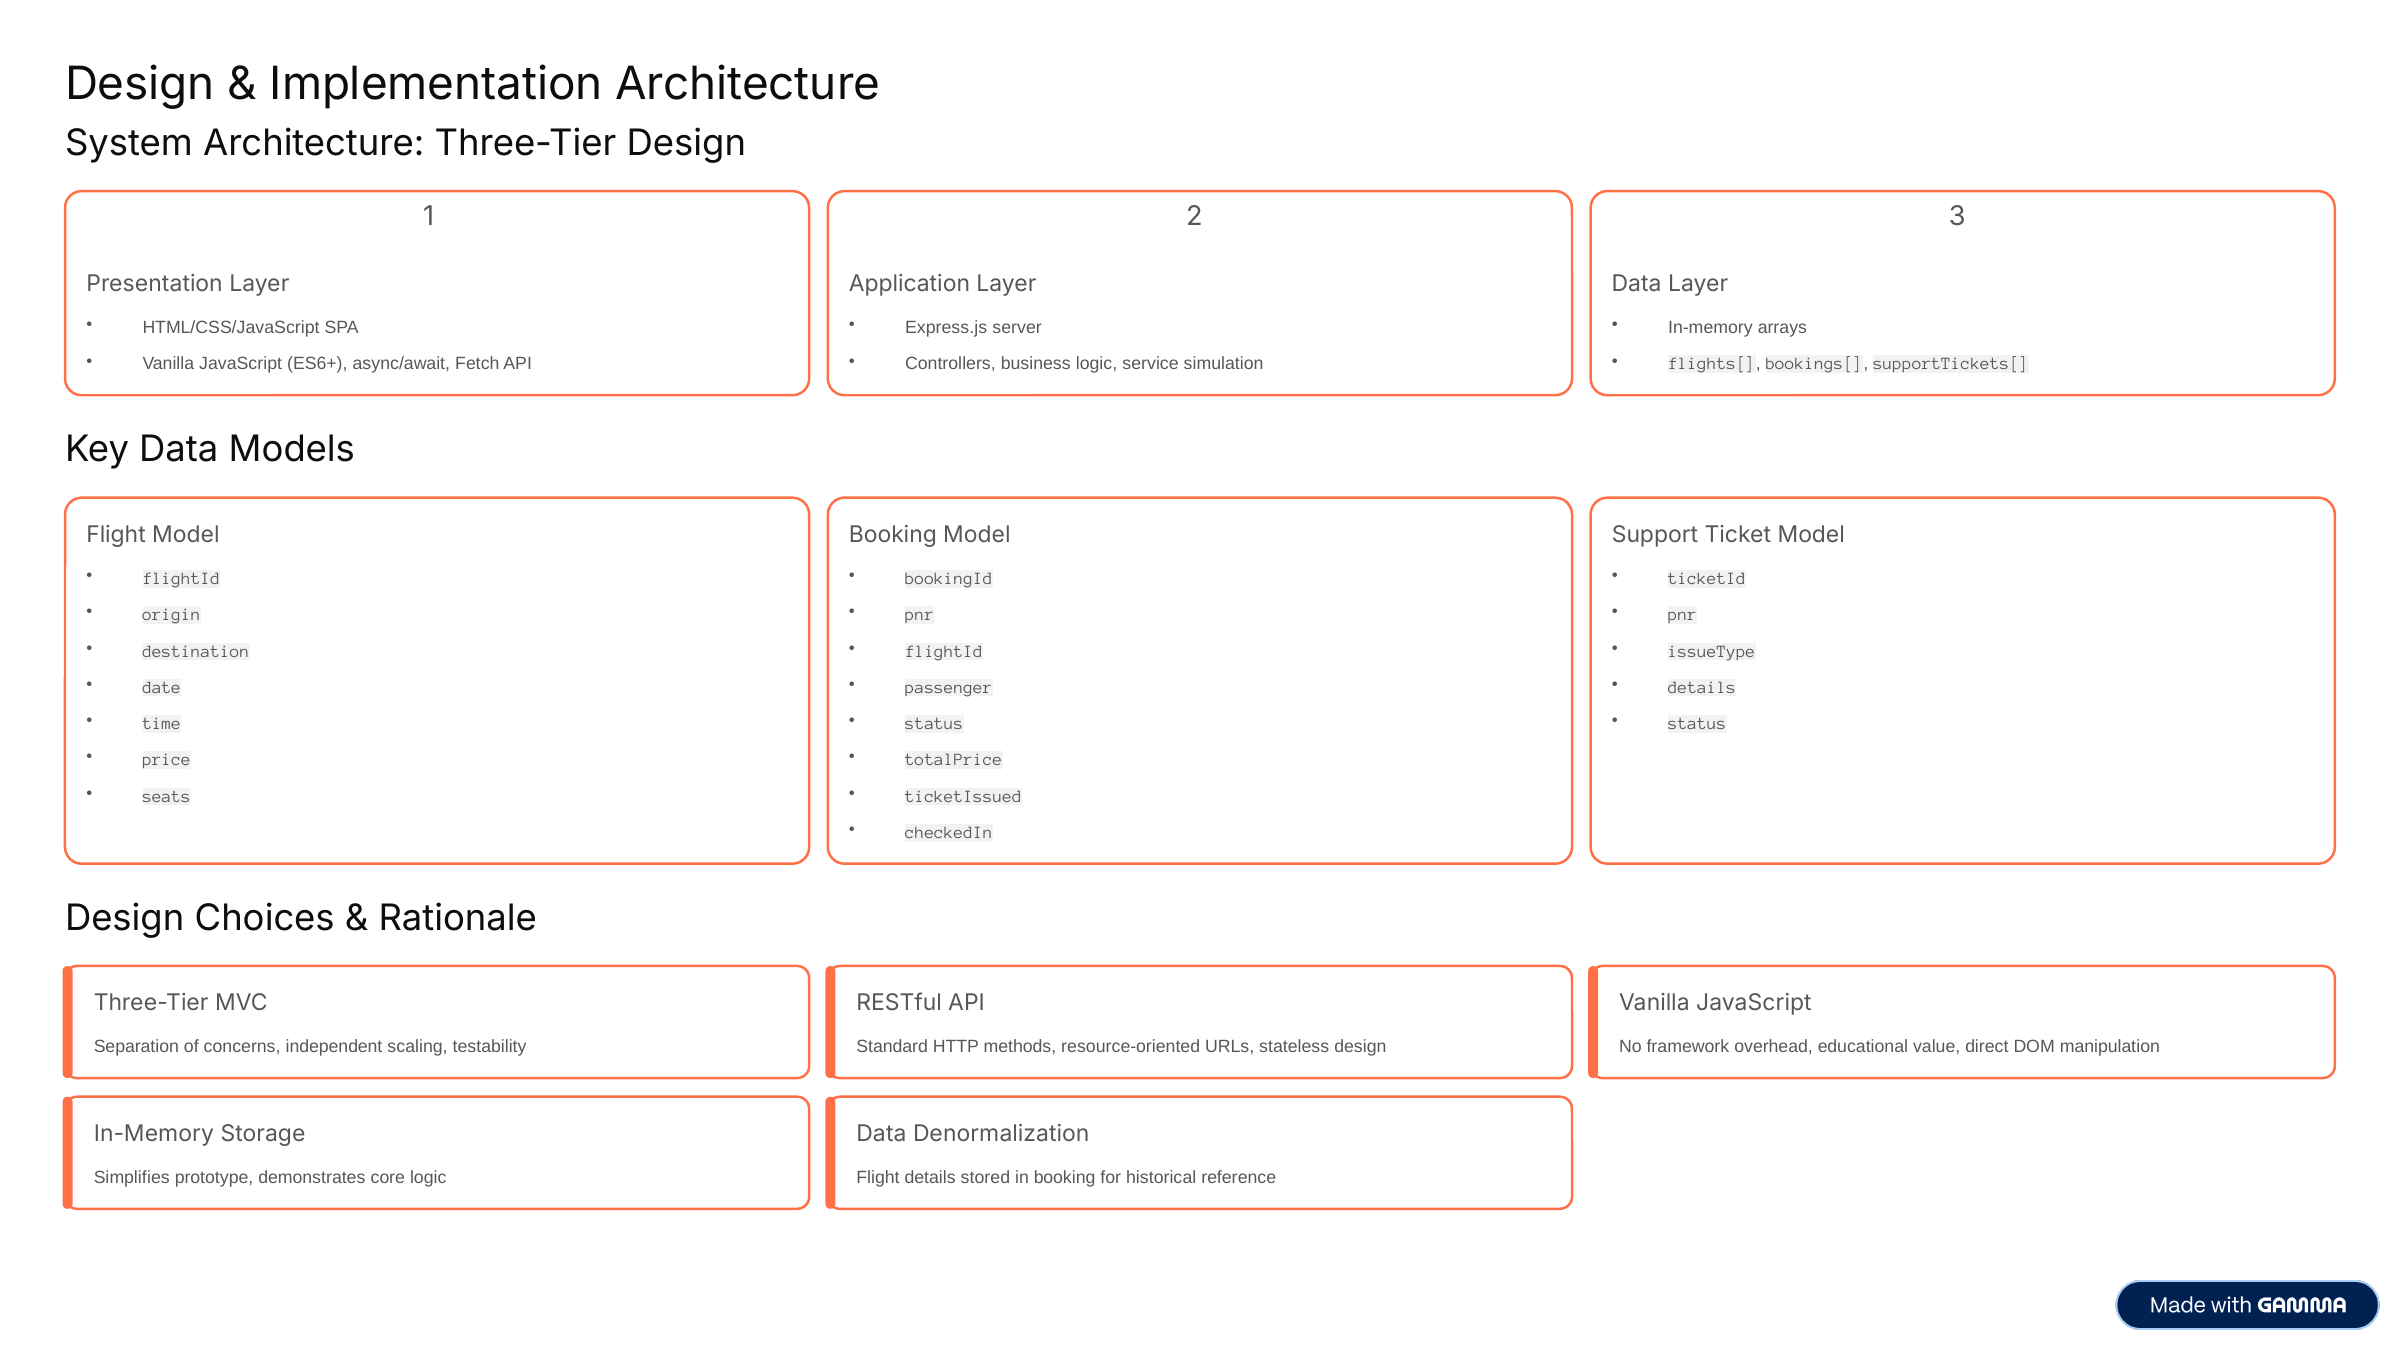

Design & Implementation Architecture
System Architecture: Three-Tier Design

1
2
3
Presentation Layer
Application Layer
Data Layer
HTML/CSS/JavaScript SPA
Express.js server
In-memory arrays
Vanilla JavaScript (ES6+), async/await, Fetch API
Controllers, business logic, service simulation
flights[], bookings[], supportTickets[]
Key Data Models

Flight Model
Booking Model
Support Ticket Model
flightId
bookingId
ticketId
origin
pnr
pnr
destination
flightId
issueType
date
passenger
details
time
status
status
price
totalPrice
seats
ticketIssued
checkedIn
Design Choices & Rationale

Three-Tier MVC
RESTful API
Vanilla JavaScript
Separation of concerns, independent scaling, testability
Standard HTTP methods, resource-oriented URLs, stateless design
No framework overhead, educational value, direct DOM manipulation

In-Memory Storage
Data Denormalization
Simplifies prototype, demonstrates core logic
Flight details stored in booking for historical reference